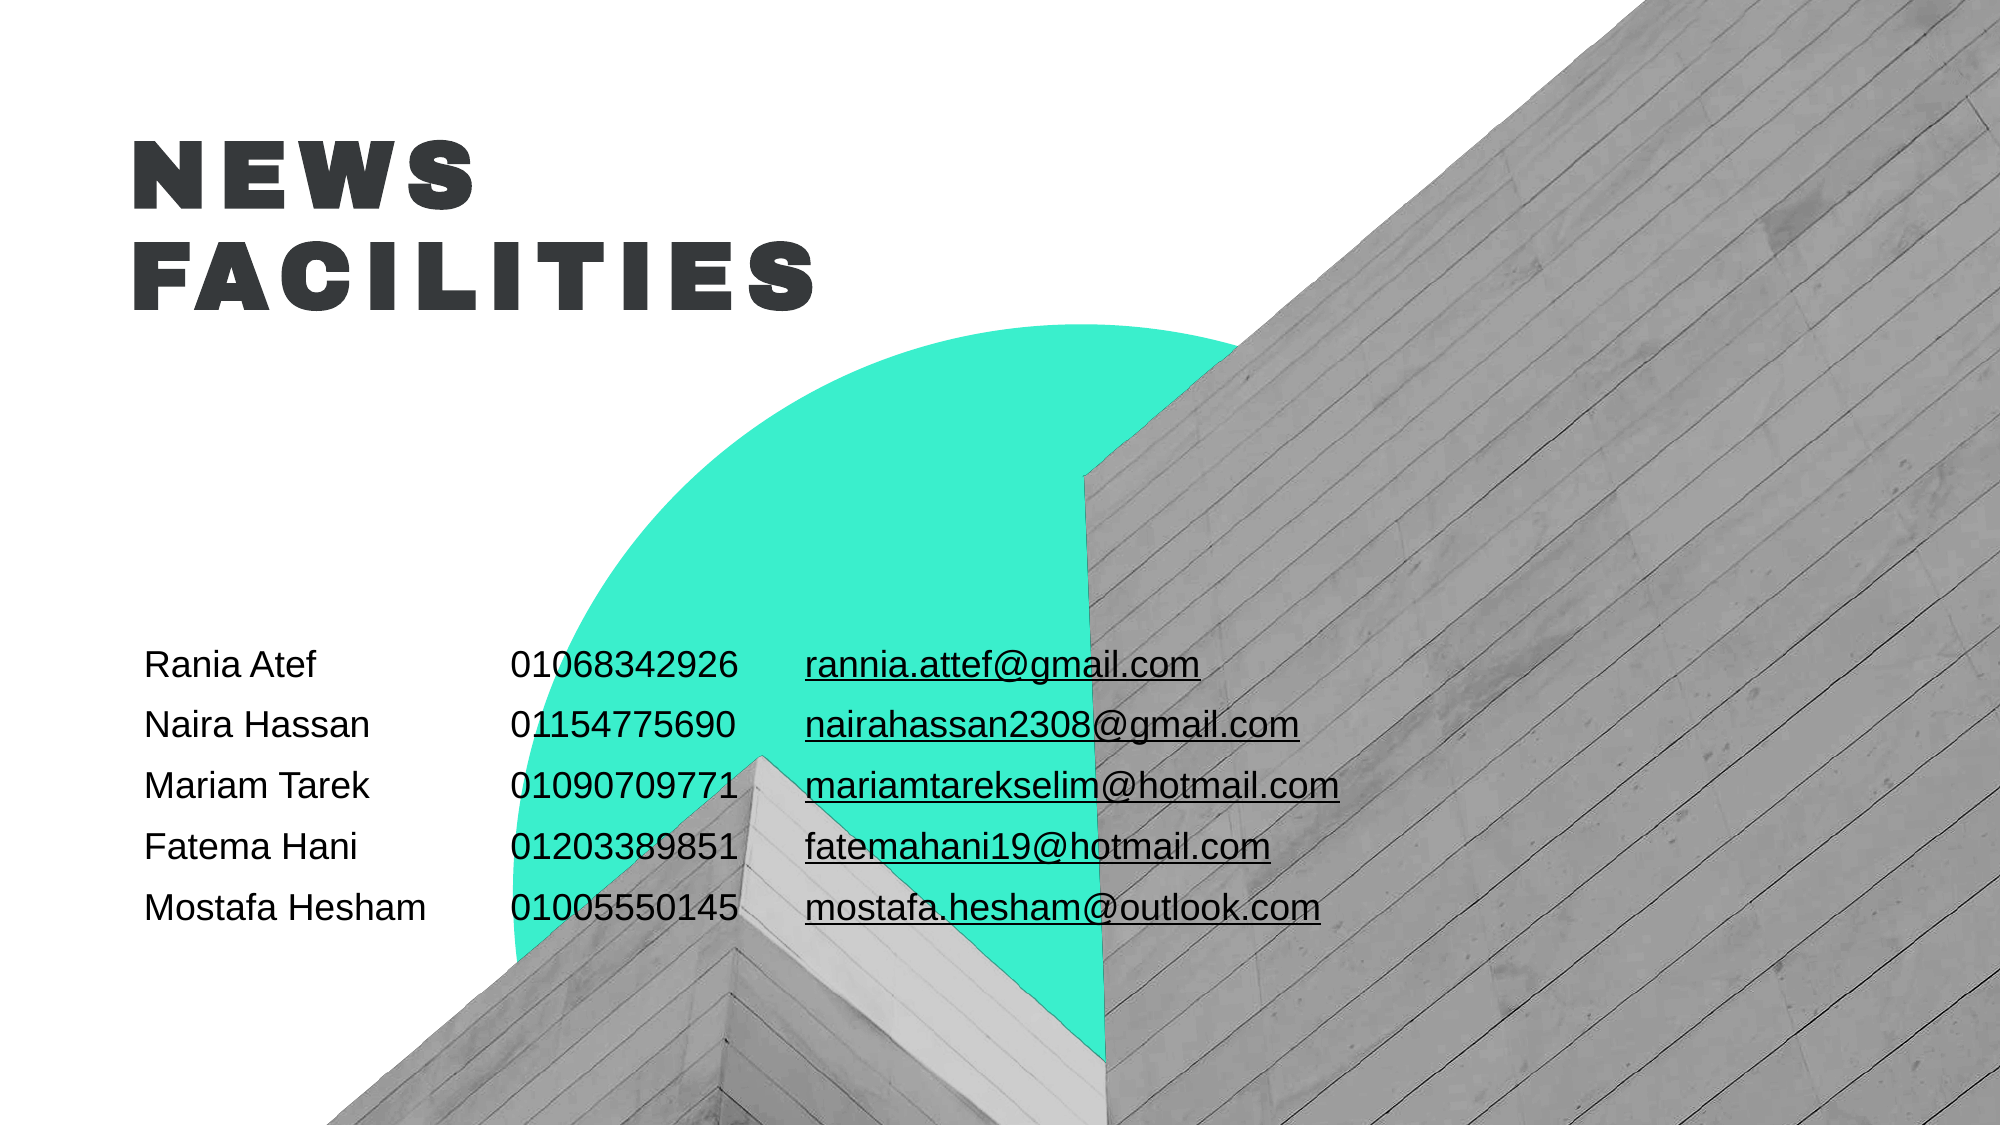

# news facilities
| Rania Atef | 01068342926 | rannia.attef@gmail.com |
| --- | --- | --- |
| Naira Hassan | 01154775690 | nairahassan2308@gmail.com |
| Mariam Tarek | 01090709771 | mariamtarekselim@hotmail.com |
| Fatema Hani | 01203389851 | fatemahani19@hotmail.com |
| Mostafa Hesham | 01005550145 | mostafa.hesham@outlook.com |